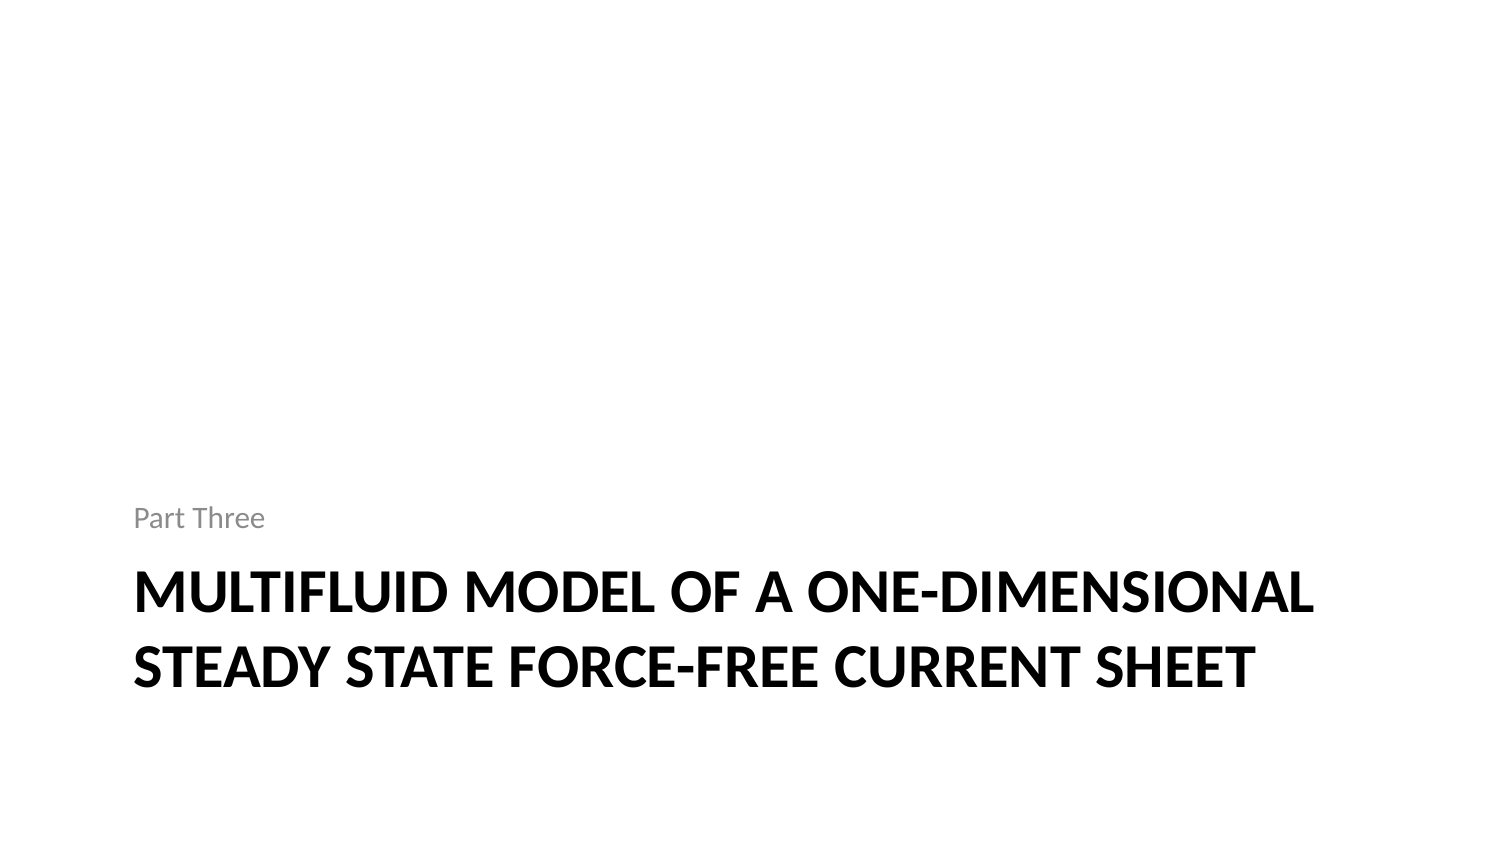

Part Three
# Multifluid model of a one-dimensional steady state force-free current sheet